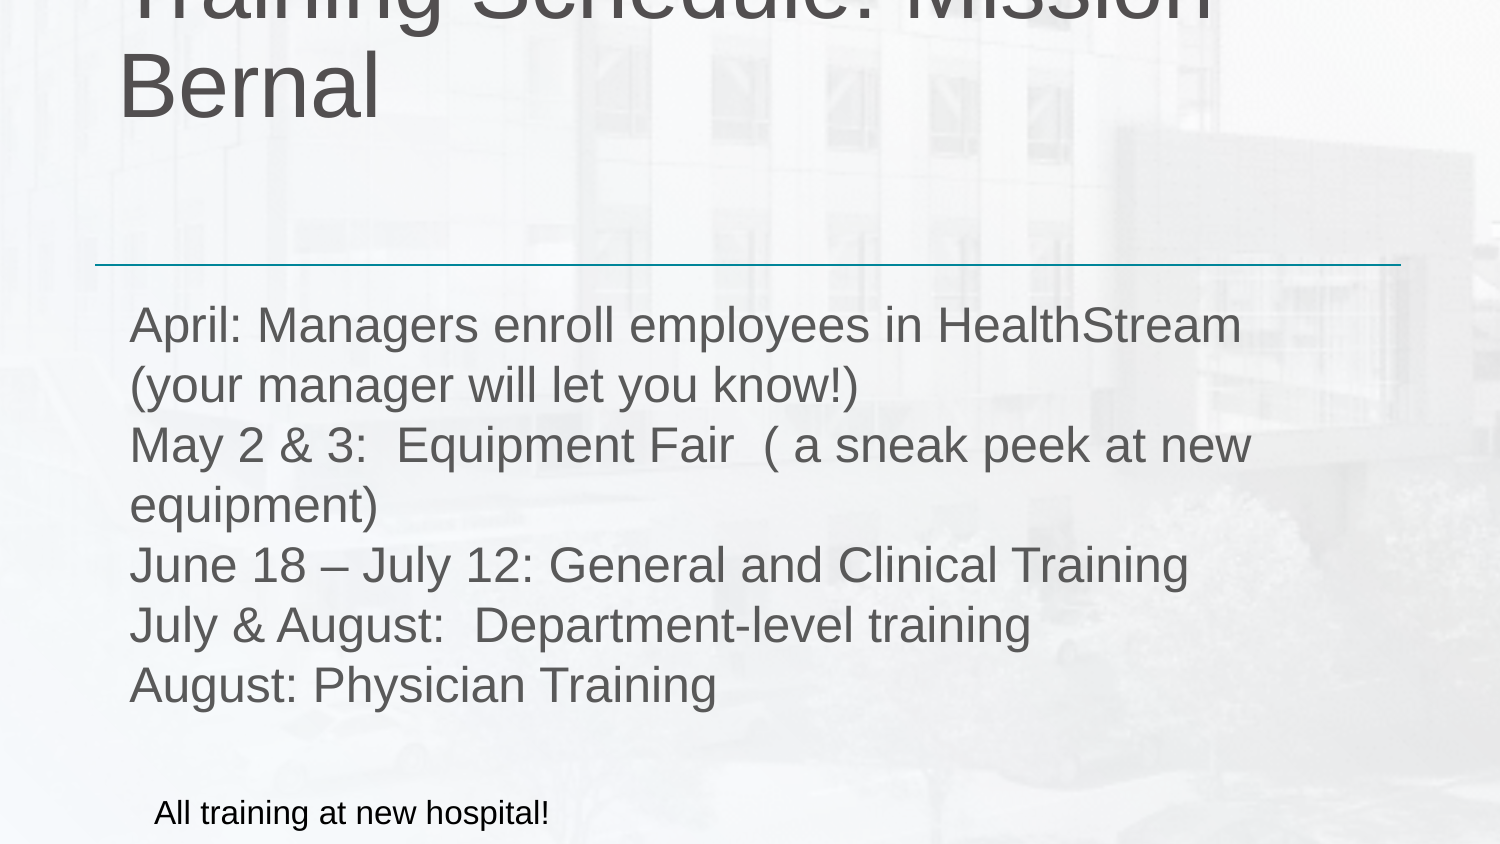

# Training Schedule: Mission Bernal
April: Managers enroll employees in HealthStream (your manager will let you know!)
May 2 & 3:  Equipment Fair  ( a sneak peek at new equipment)
June 18 – July 12: General and Clinical Training
July & August:  Department-level training
August: Physician Training
All training at new hospital!